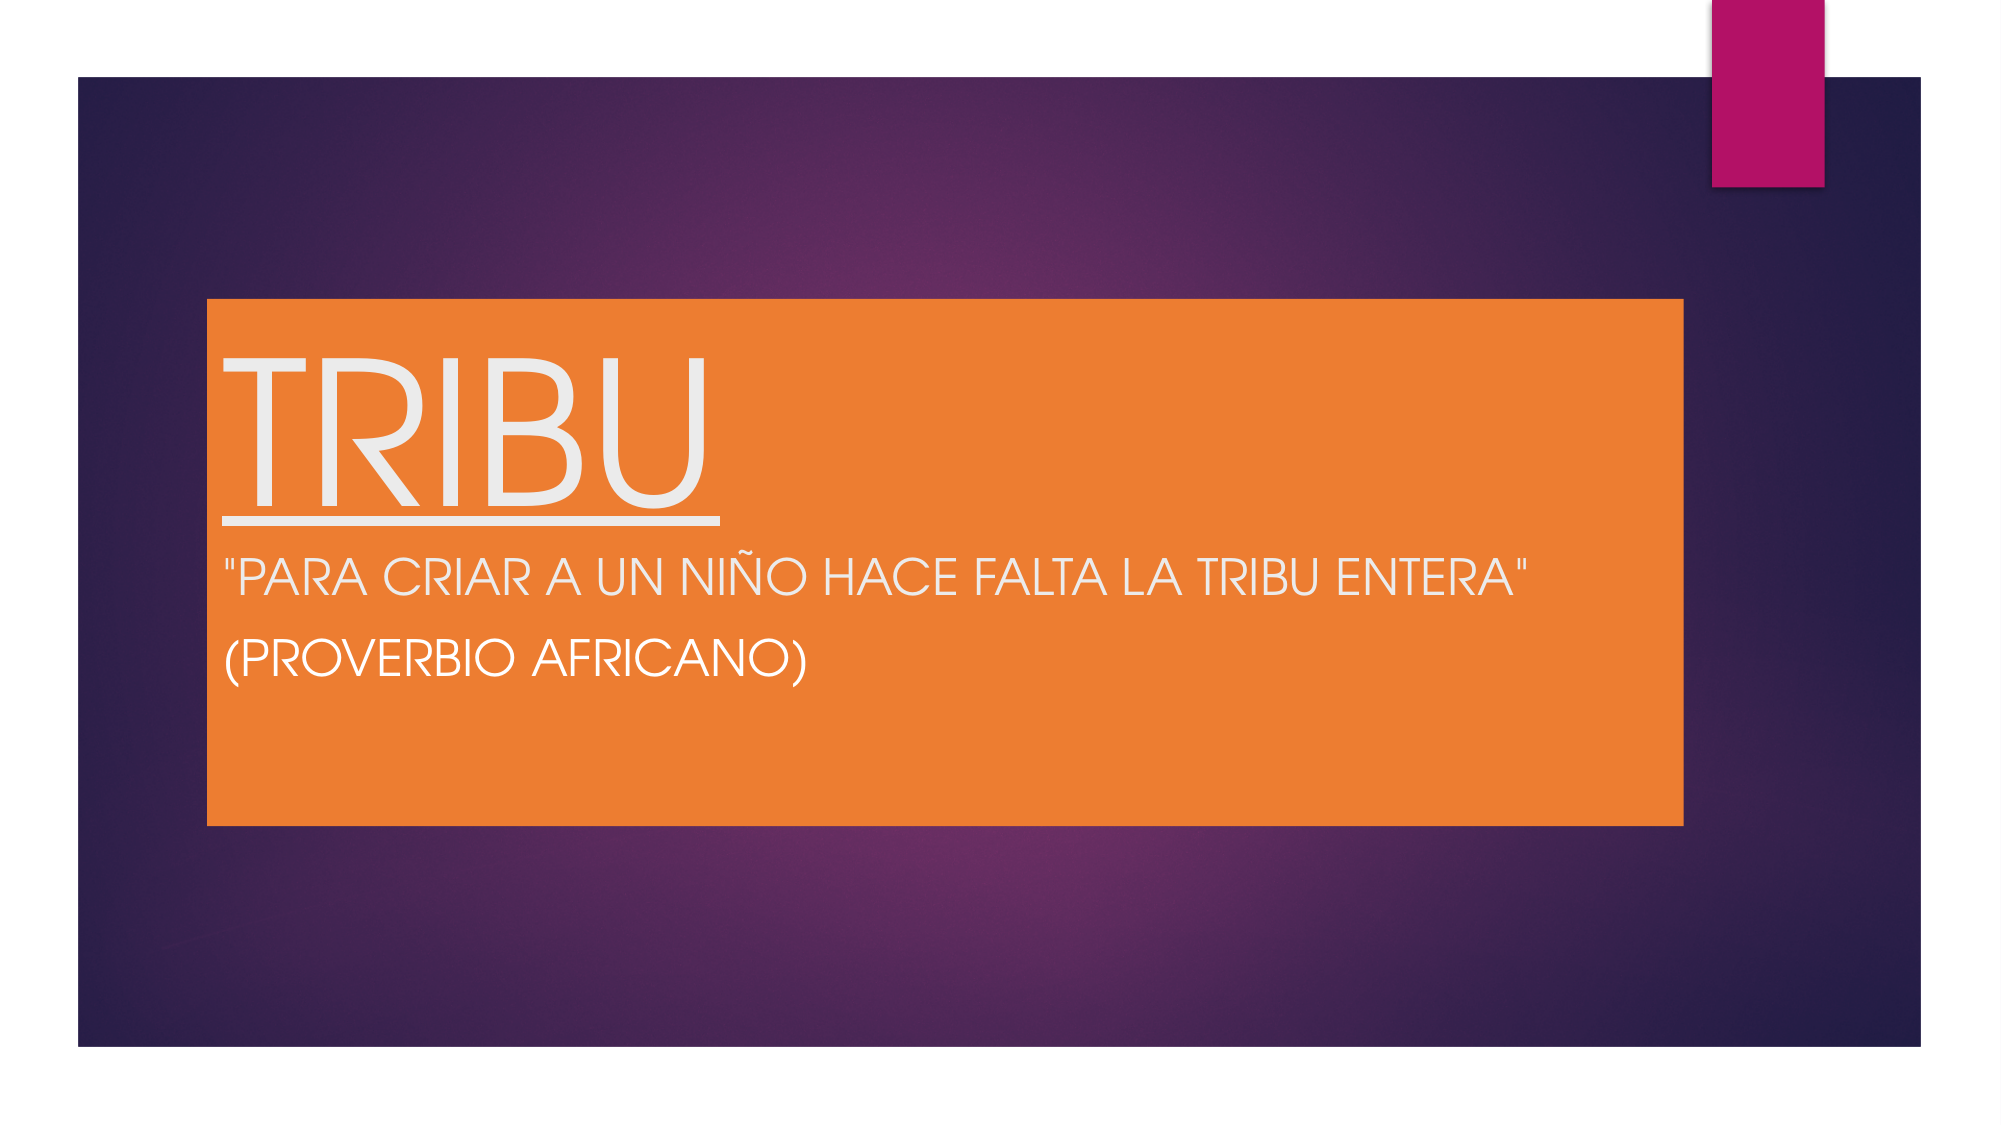

# TRIBU
"PARA CRIAR A UN NIÑO HACE FALTA LA TRIBU ENTERA"
(PROVERBIO AFRICANO)